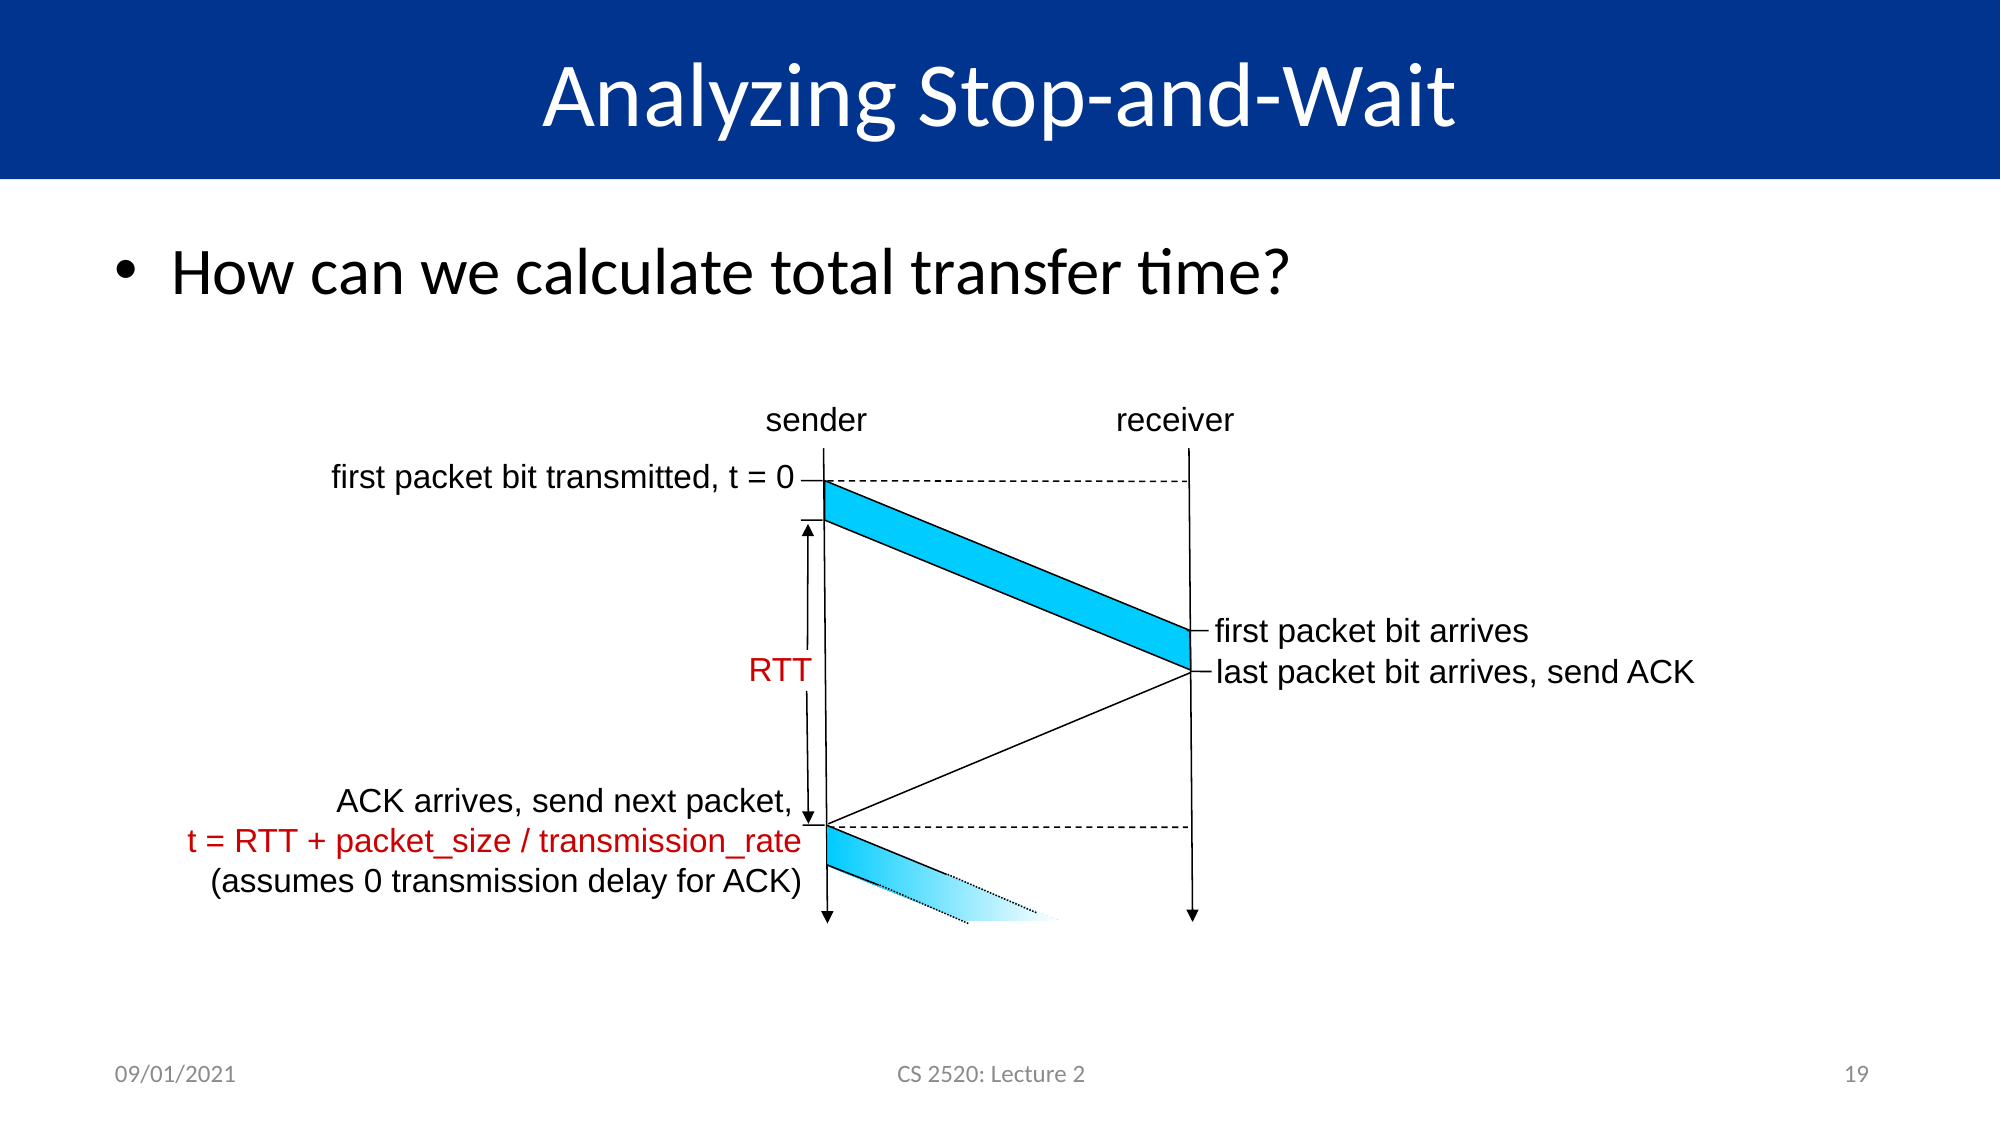

# Analyzing Stop-and-Wait
How can we calculate total transfer time?
sender
receiver

first packet bit transmitted, t = 0

first packet bit arrives

RTT
last packet bit arrives, send ACK

ACK arrives, send next packet,
t = RTT + packet_size / transmission_rate
(assumes 0 transmission delay for ACK)

09/01/2021
CS 2520: Lecture 2
19